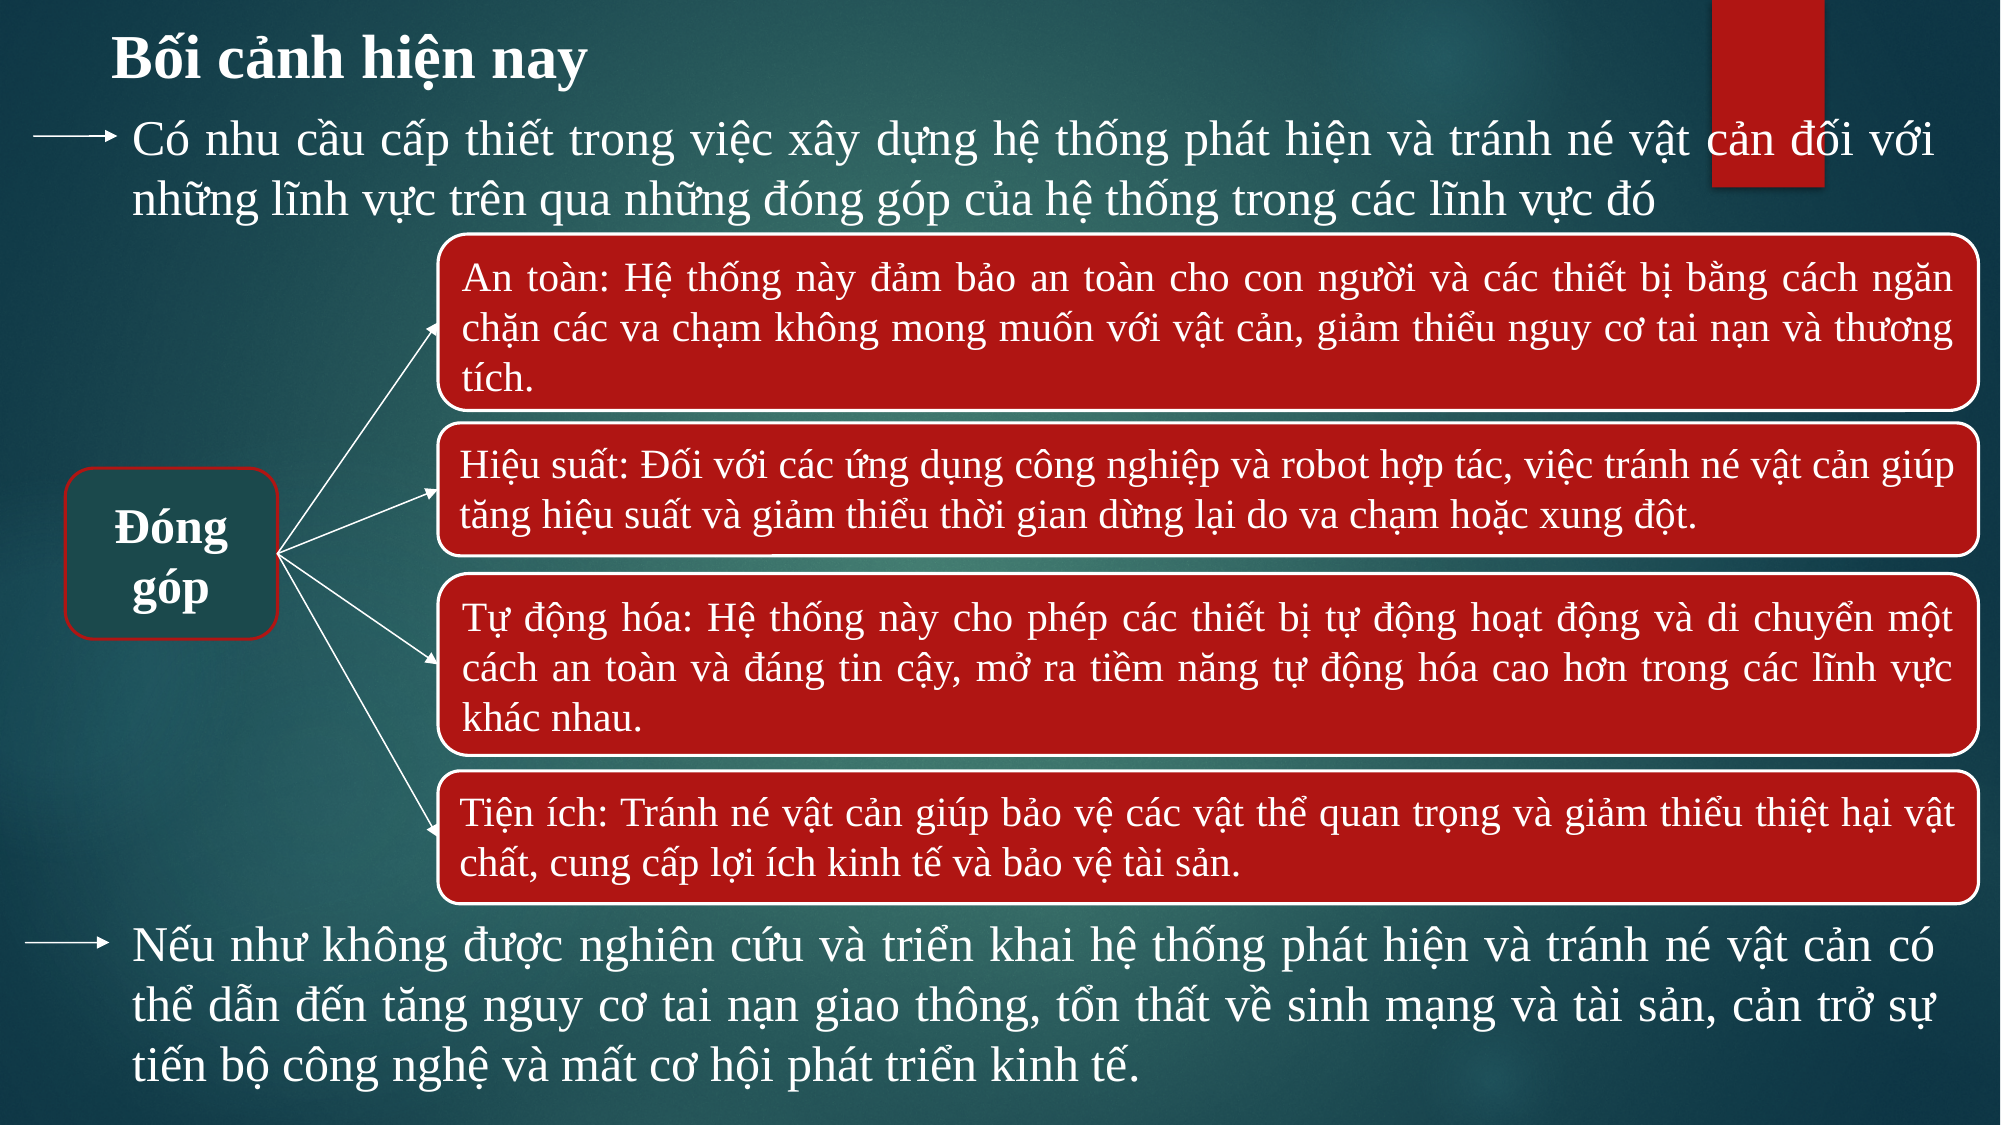

Bối cảnh hiện nay
Có nhu cầu cấp thiết trong việc xây dựng hệ thống phát hiện và tránh né vật cản đối với những lĩnh vực trên qua những đóng góp của hệ thống trong các lĩnh vực đó
An toàn: Hệ thống này đảm bảo an toàn cho con người và các thiết bị bằng cách ngăn chặn các va chạm không mong muốn với vật cản, giảm thiểu nguy cơ tai nạn và thương tích.
Hiệu suất: Đối với các ứng dụng công nghiệp và robot hợp tác, việc tránh né vật cản giúp tăng hiệu suất và giảm thiểu thời gian dừng lại do va chạm hoặc xung đột.
Đóng góp
Tự động hóa: Hệ thống này cho phép các thiết bị tự động hoạt động và di chuyển một cách an toàn và đáng tin cậy, mở ra tiềm năng tự động hóa cao hơn trong các lĩnh vực khác nhau.
Tiện ích: Tránh né vật cản giúp bảo vệ các vật thể quan trọng và giảm thiểu thiệt hại vật chất, cung cấp lợi ích kinh tế và bảo vệ tài sản.
Nếu như không được nghiên cứu và triển khai hệ thống phát hiện và tránh né vật cản có thể dẫn đến tăng nguy cơ tai nạn giao thông, tổn thất về sinh mạng và tài sản, cản trở sự tiến bộ công nghệ và mất cơ hội phát triển kinh tế.